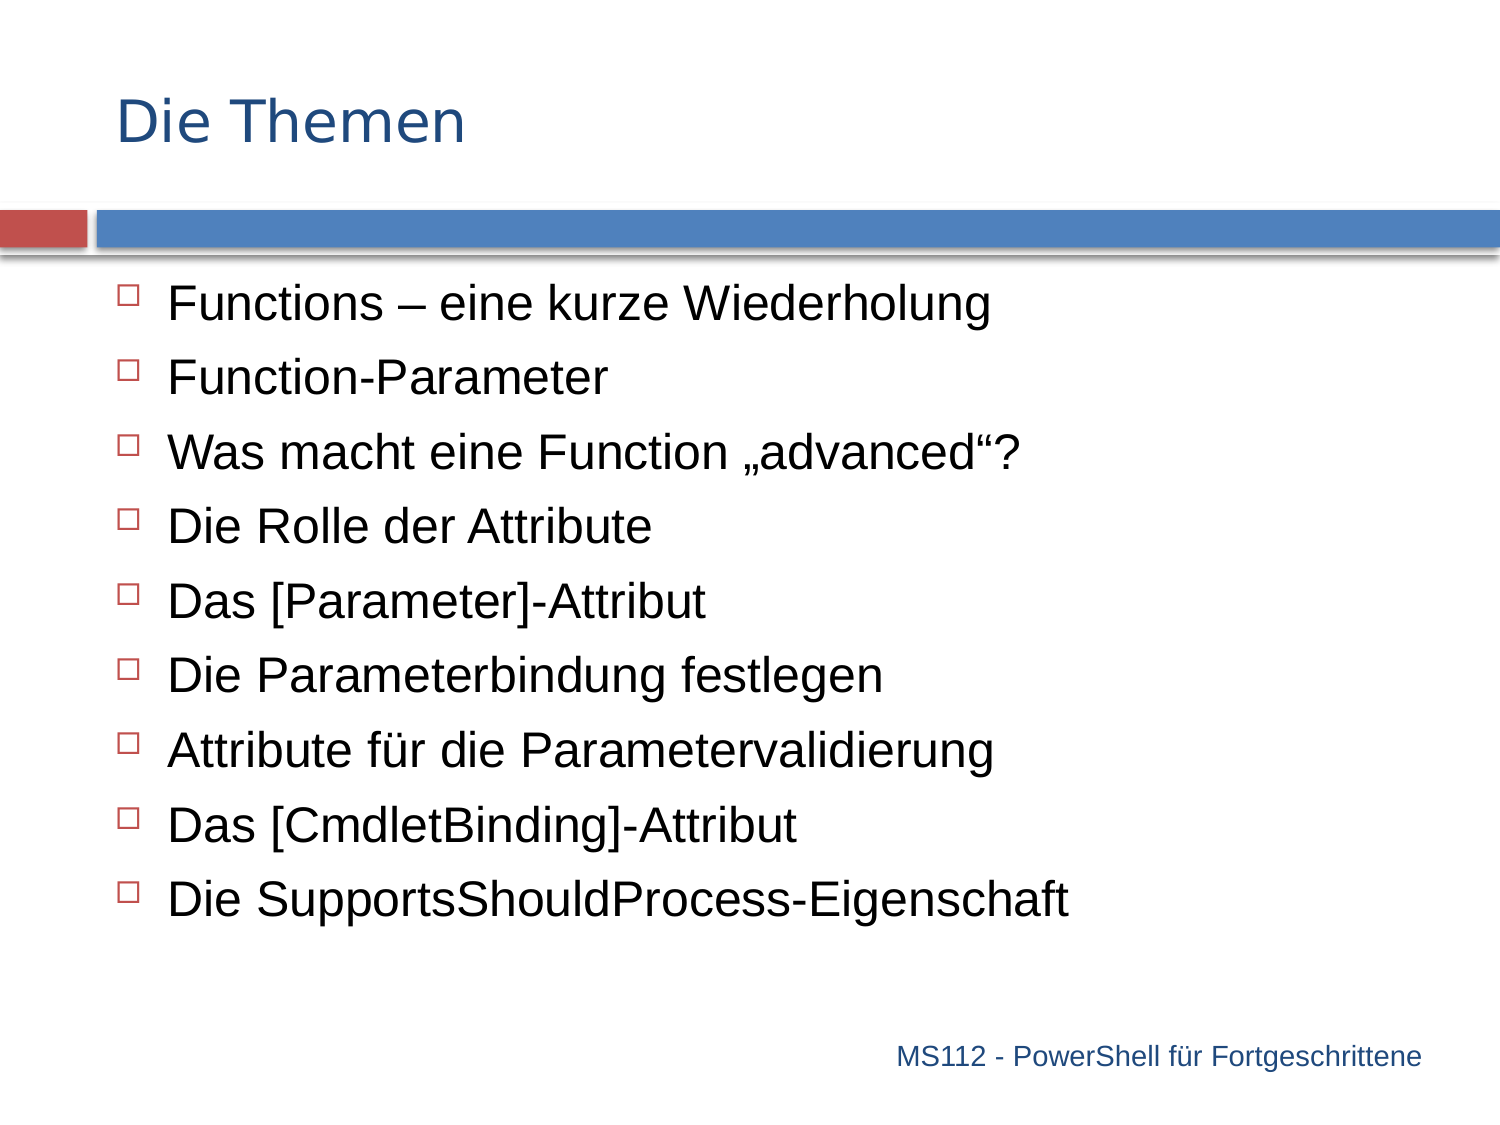

# Die Themen
Functions – eine kurze Wiederholung
Function-Parameter
Was macht eine Function „advanced“?
Die Rolle der Attribute
Das [Parameter]-Attribut
Die Parameterbindung festlegen
Attribute für die Parametervalidierung
Das [CmdletBinding]-Attribut
Die SupportsShouldProcess-Eigenschaft
MS112 - PowerShell für Fortgeschrittene